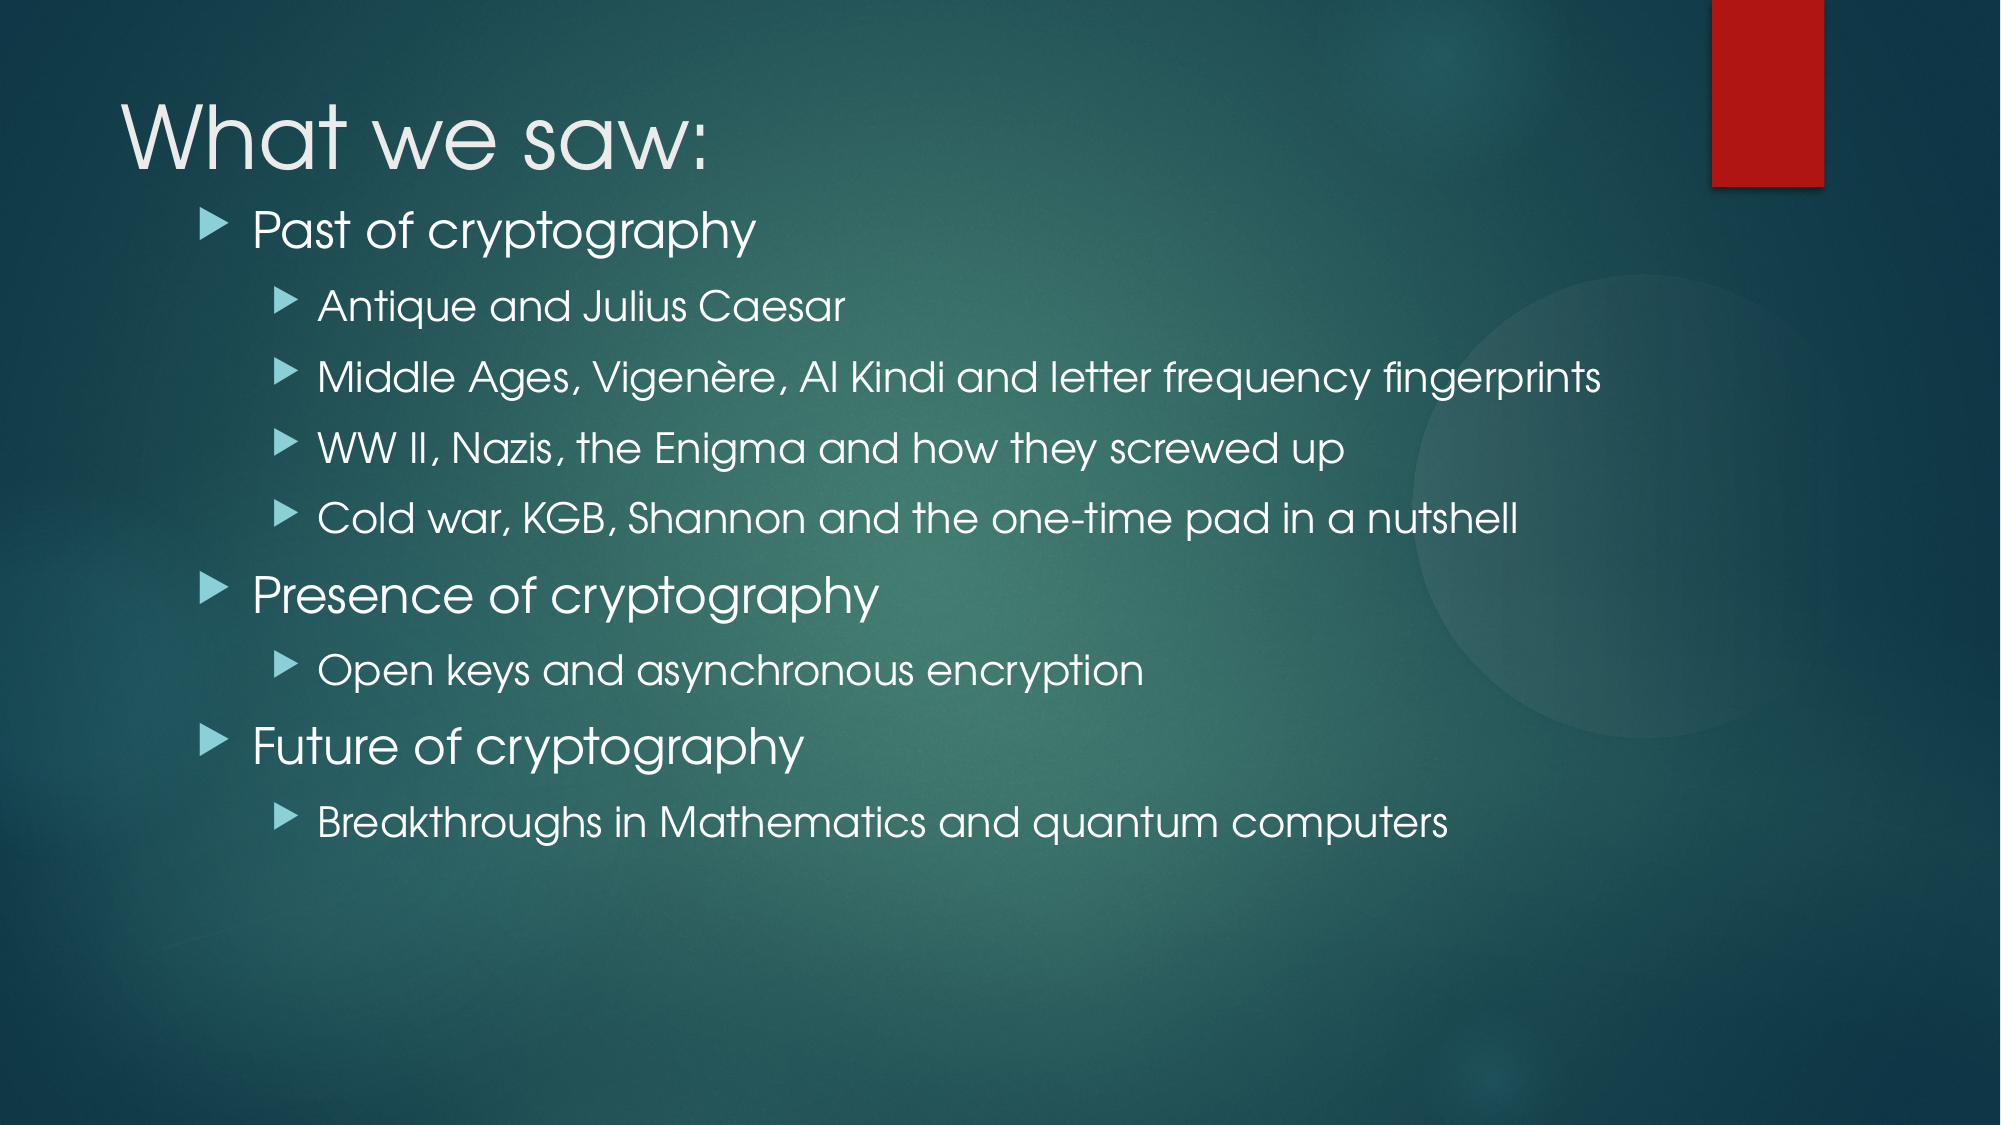

What we saw:
Past of cryptography
Antique and Julius Caesar
Middle Ages, Vigenère, Al Kindi and letter frequency fingerprints
WW II, Nazis, the Enigma and how they screwed up
Cold war, KGB, Shannon and the one-time pad in a nutshell
Presence of cryptography
Open keys and asynchronous encryption
Future of cryptography
Breakthroughs in Mathematics and quantum computers